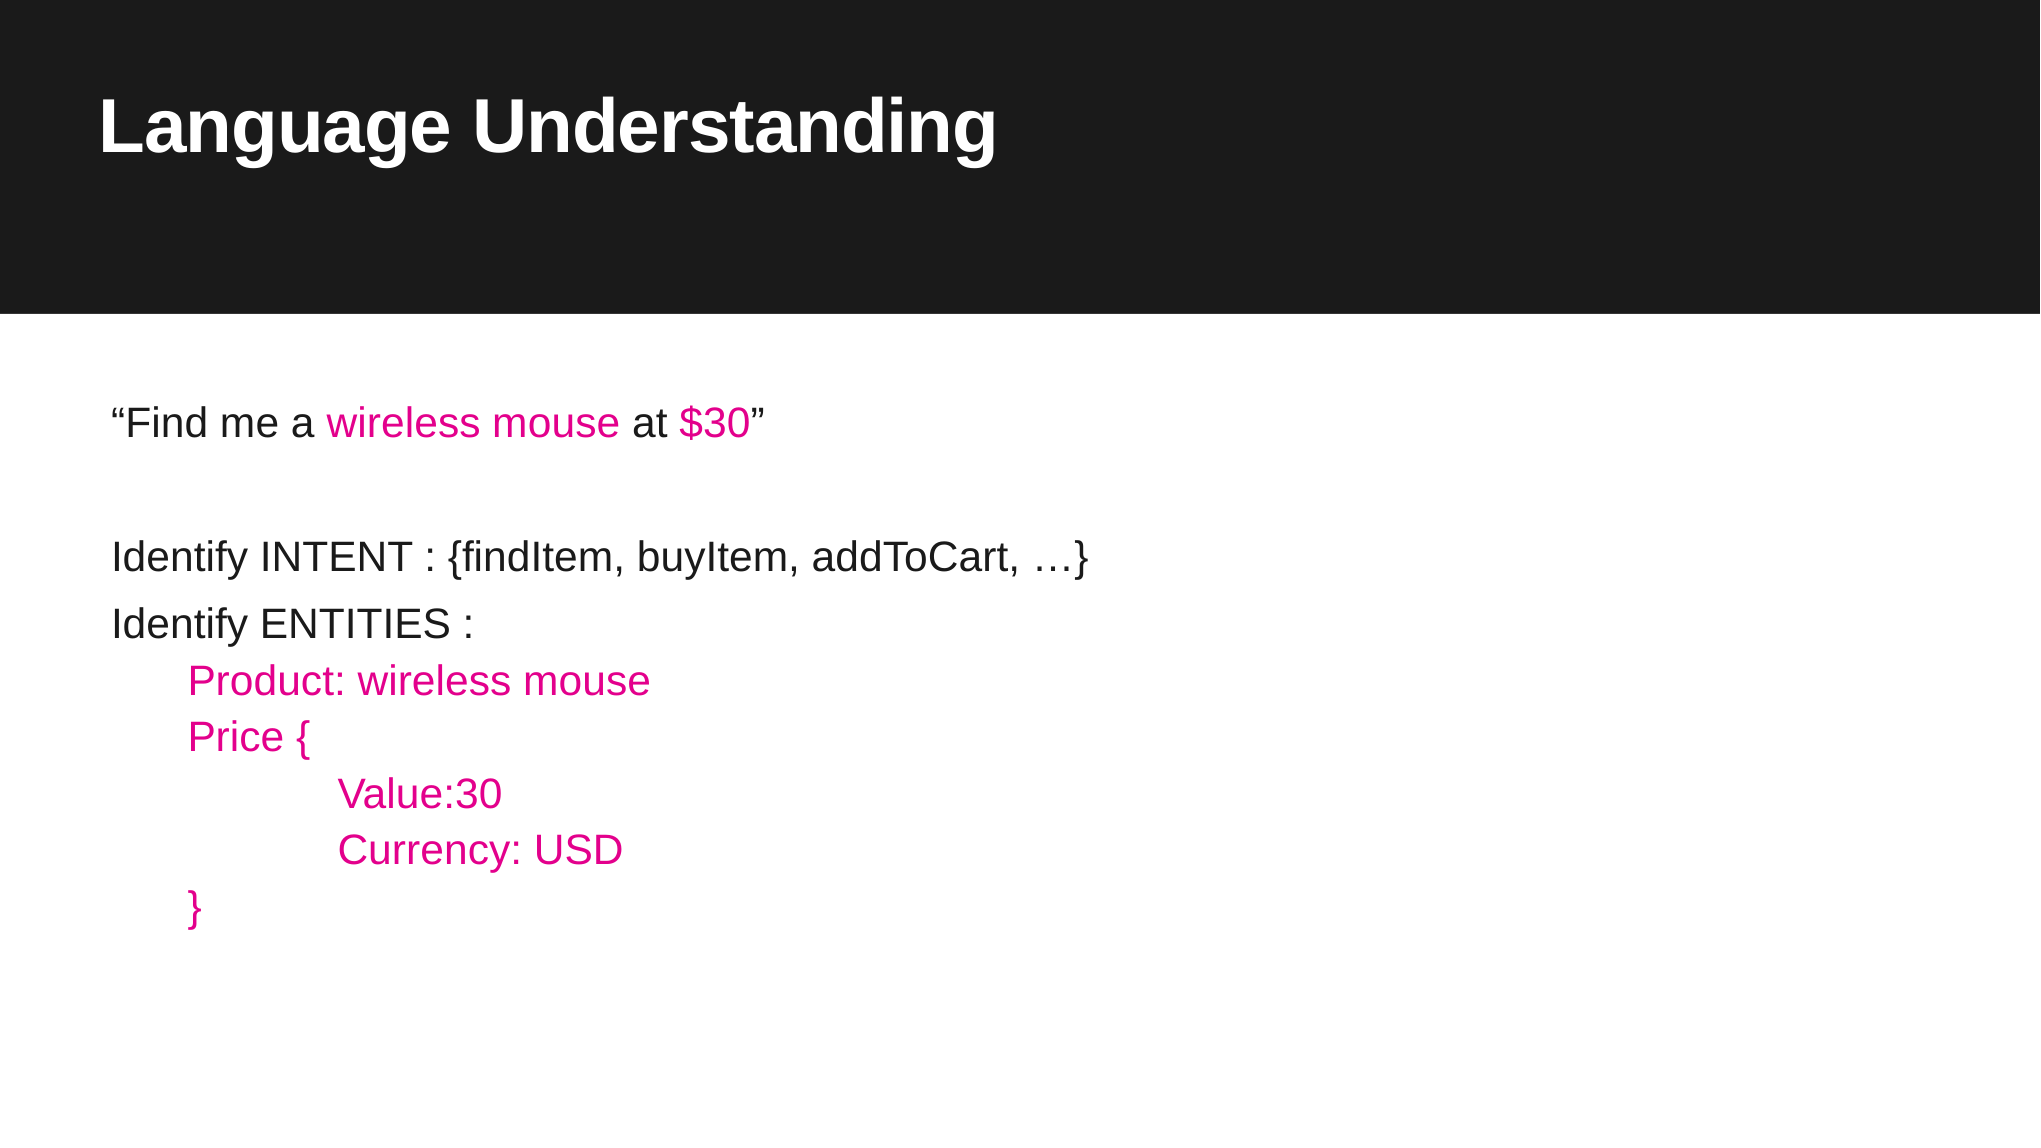

# Language Understanding

“Find me a wireless mouse at $30”

Identify INTENT : {findItem, buyItem, addToCart, …}
Identify ENTITIES :
Product: wireless mouse
Price {
	Value:30
	Currency: USD
}